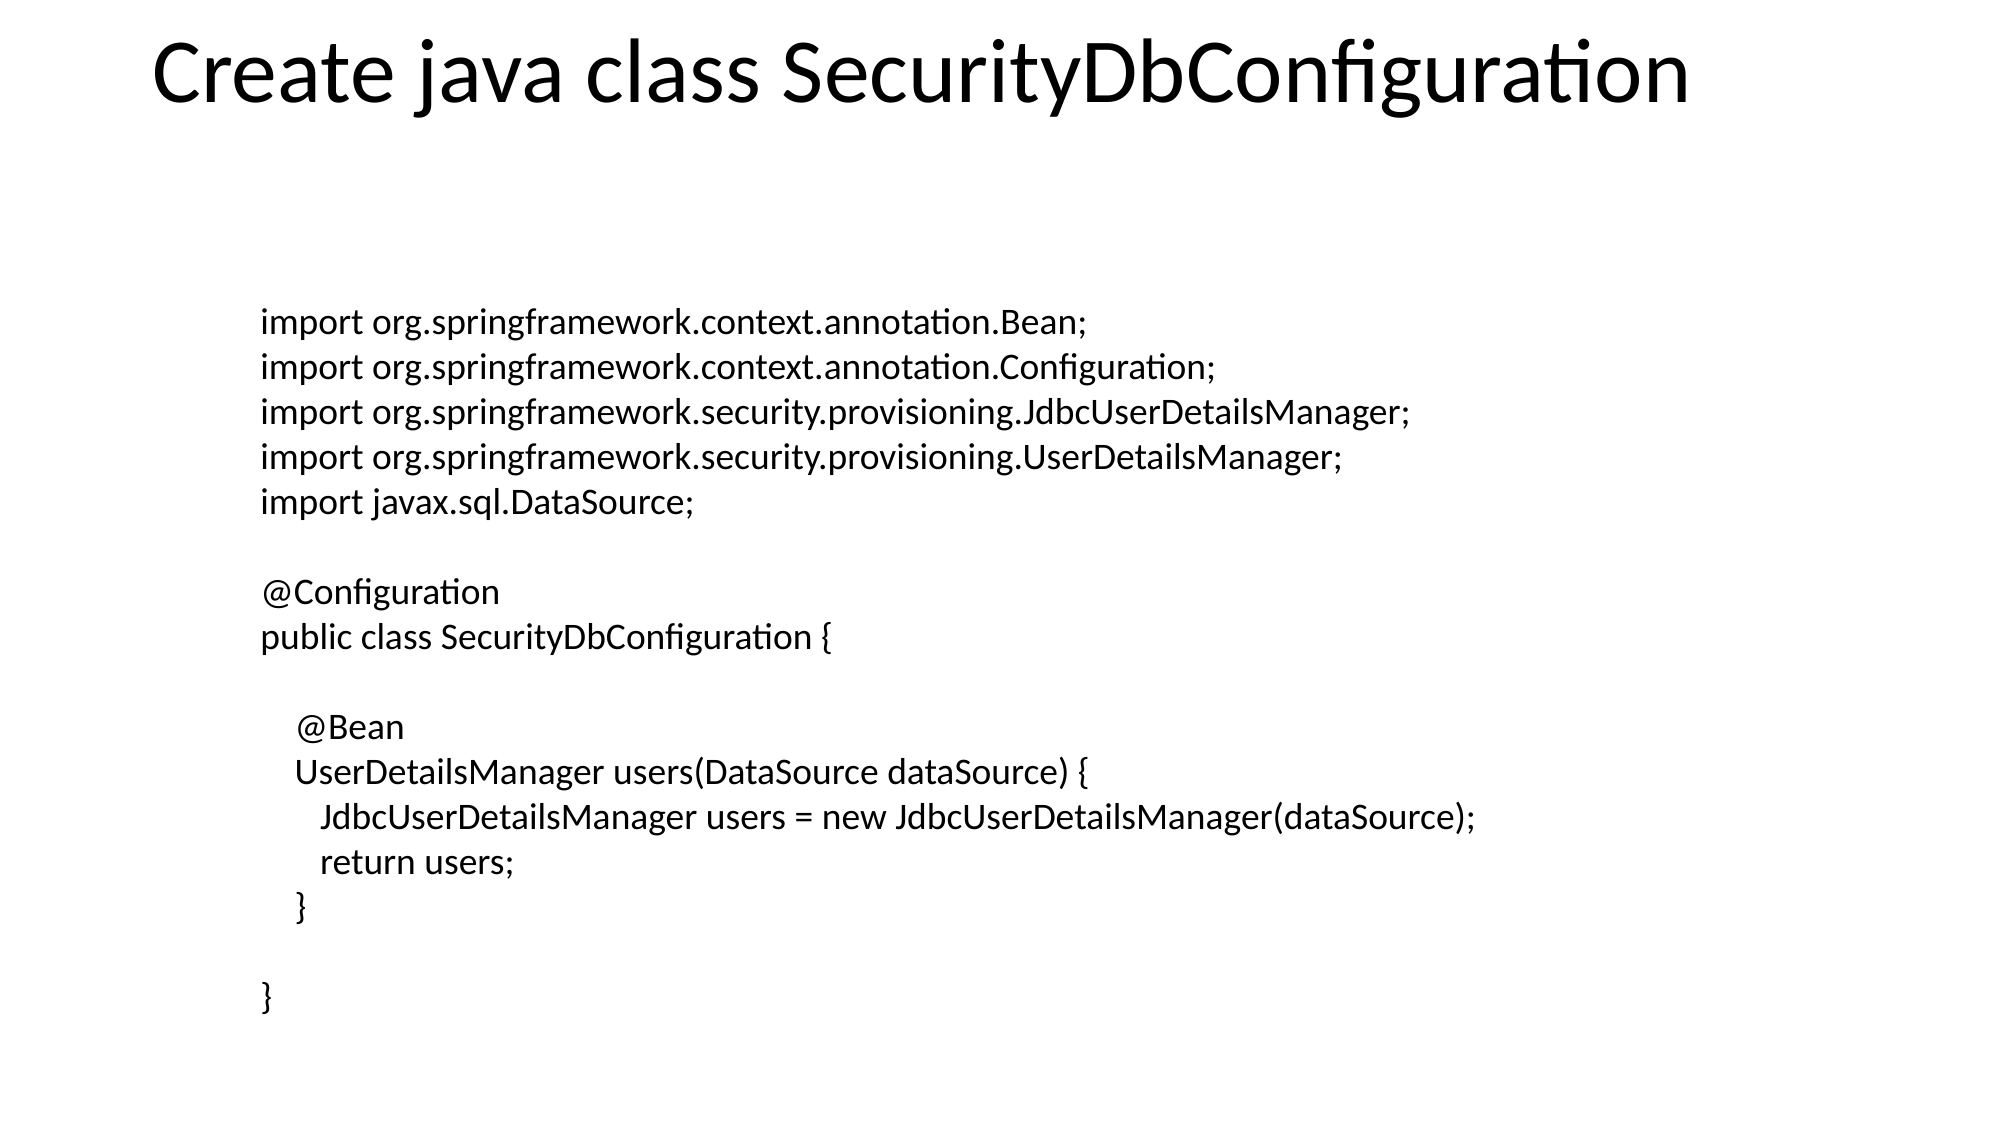

# Create java class SecurityDbConfiguration
import org.springframework.context.annotation.Bean;
import org.springframework.context.annotation.Configuration;
import org.springframework.security.provisioning.JdbcUserDetailsManager;
import org.springframework.security.provisioning.UserDetailsManager;
import javax.sql.DataSource;

@Configuration
public class SecurityDbConfiguration {

    @Bean
    UserDetailsManager users(DataSource dataSource) {
       JdbcUserDetailsManager users = new JdbcUserDetailsManager(dataSource);
       return users;
    }

}